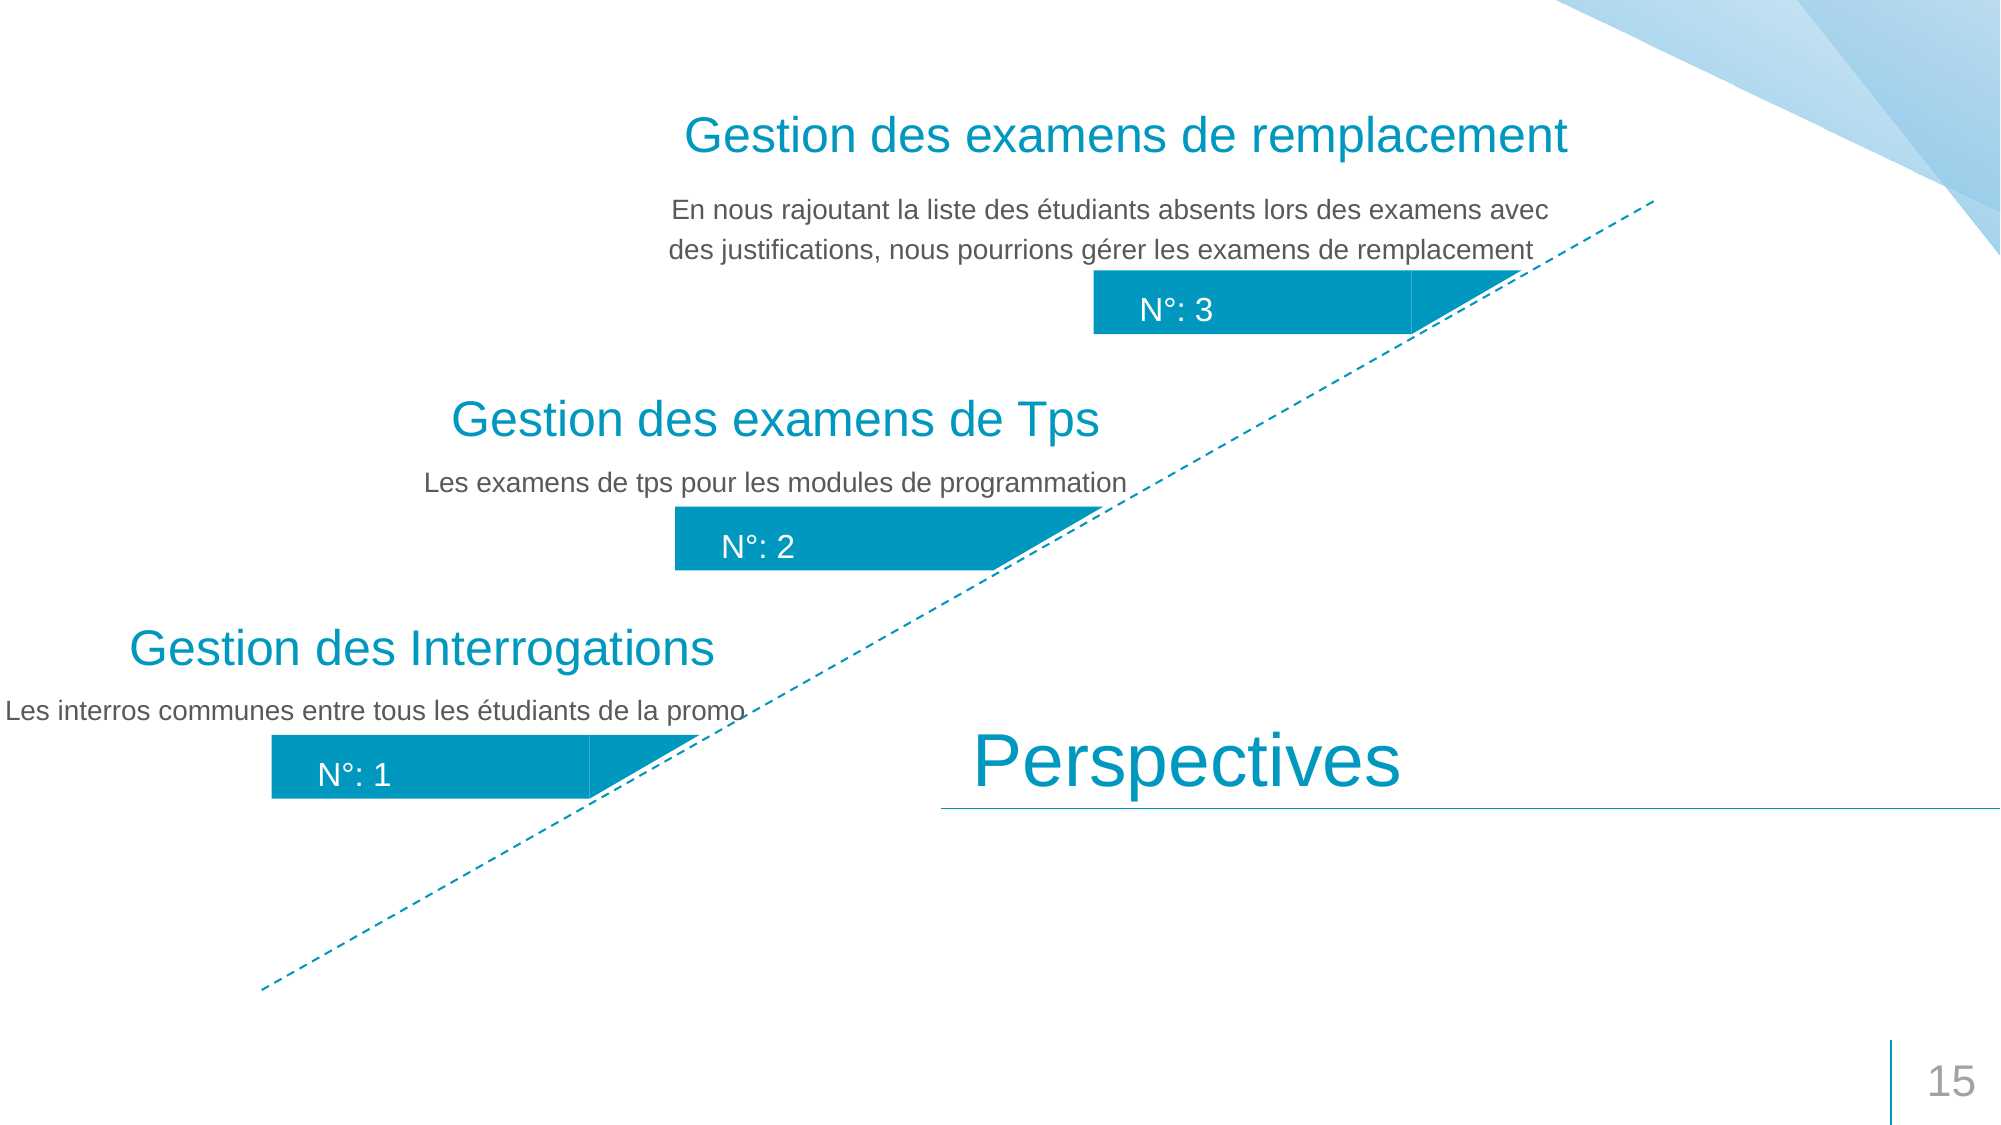

Gestion des examens de remplacement

En nous rajoutant la liste des étudiants absents lors des examens avec des justifications, nous pourrions gérer les examens de remplacement

 N°: 3
Gestion des examens de Tps

Les examens de tps pour les modules de programmation

 N°: 2
Perspectives
Gestion des Interrogations

Les interros communes entre tous les étudiants de la promo

 N°: 1

15